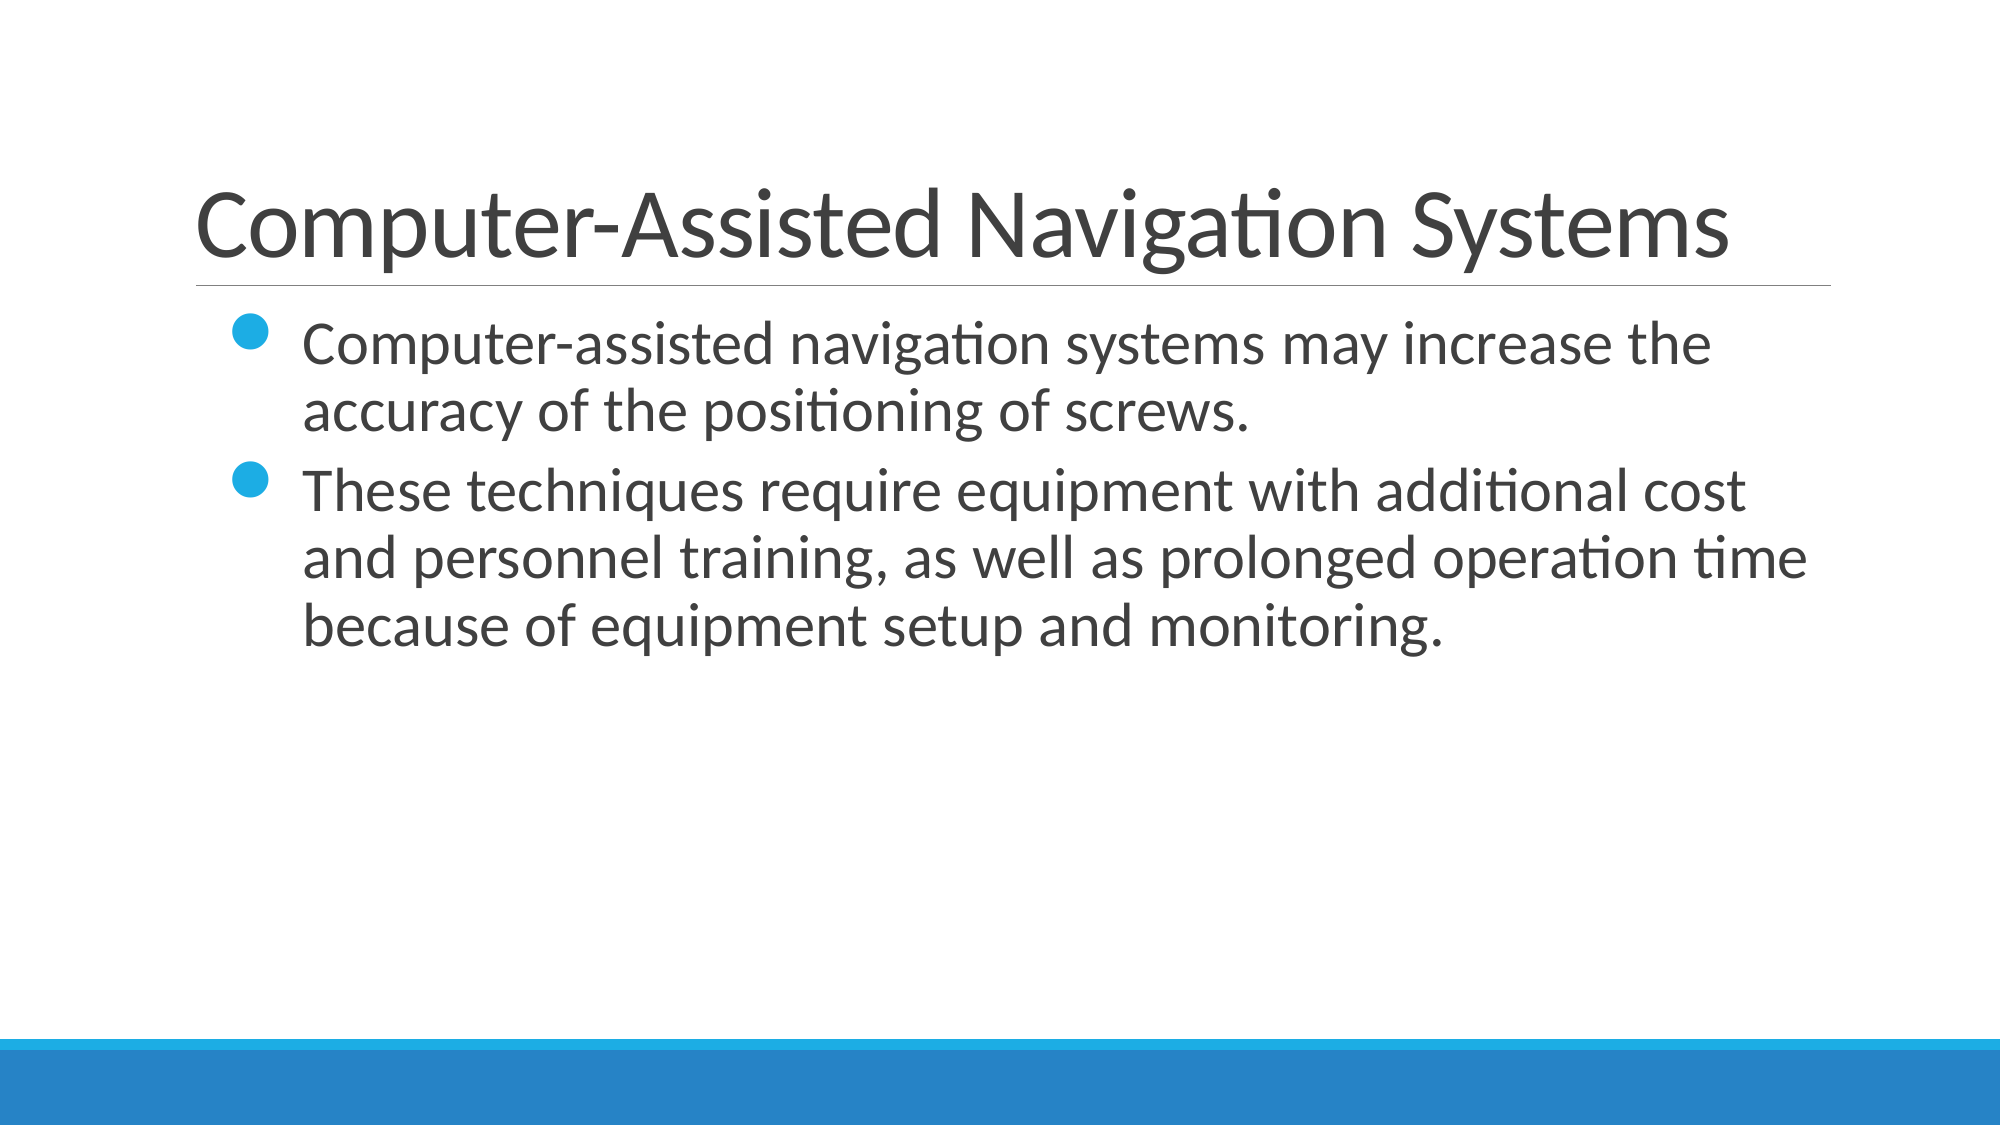

# Computer-Assisted Navigation Systems
Computer-assisted navigation systems may increase the accuracy of the positioning of screws.
These techniques require equipment with additional cost and personnel training, as well as prolonged operation time because of equipment setup and monitoring.